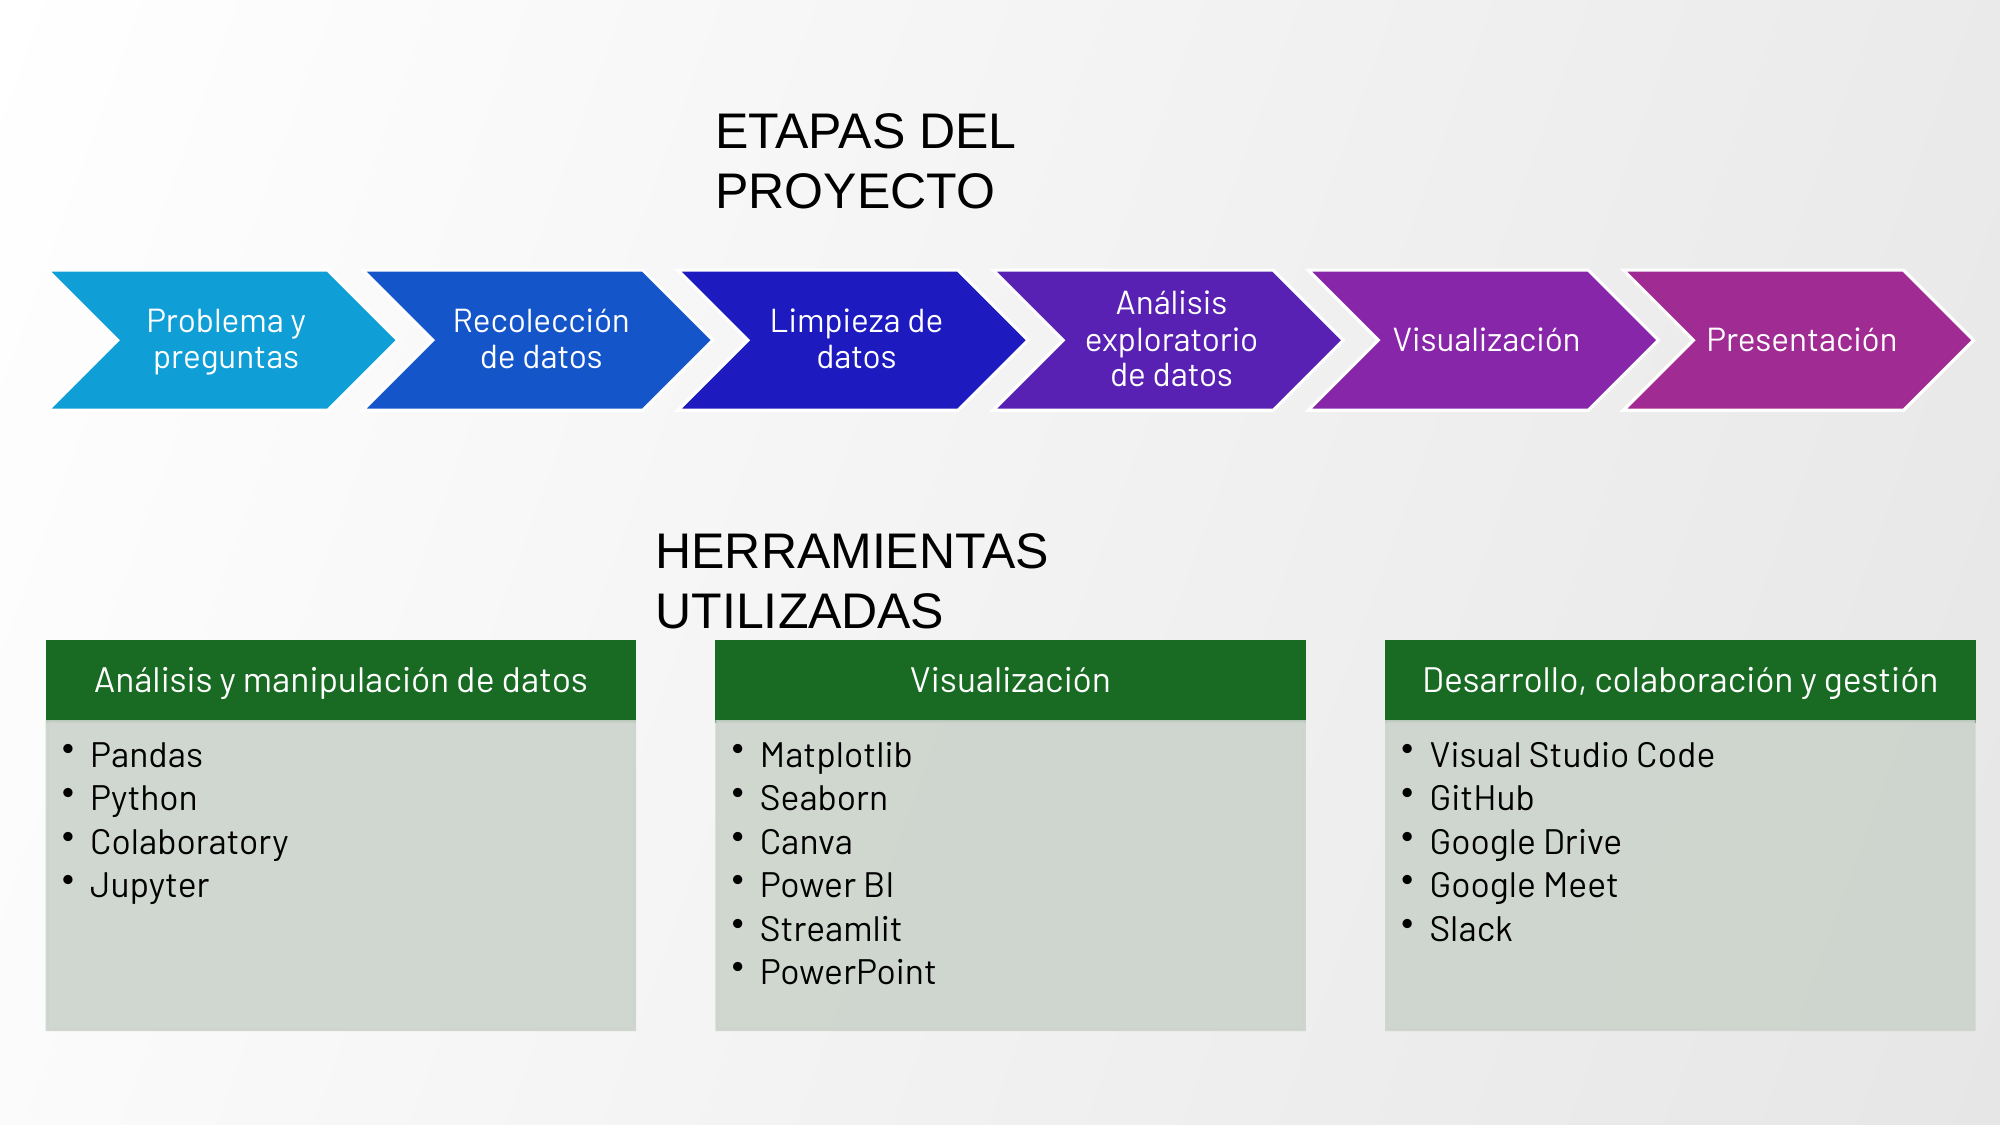

ETAPAS DEL PROYECTO
Problema y preguntas
Recolección de datos
Limpieza de datos
Análisis exploratorio de datos
Visualización
Presentación
HERRAMIENTAS UTILIZADAS
Análisis y manipulación de datos
Pandas
Python
Colaboratory
Jupyter
Visualización
Matplotlib
Seaborn
Canva
Power BI
Streamlit
PowerPoint
Desarrollo, colaboración y gestión
Visual Studio Code
GitHub
Google Drive
Google Meet
Slack